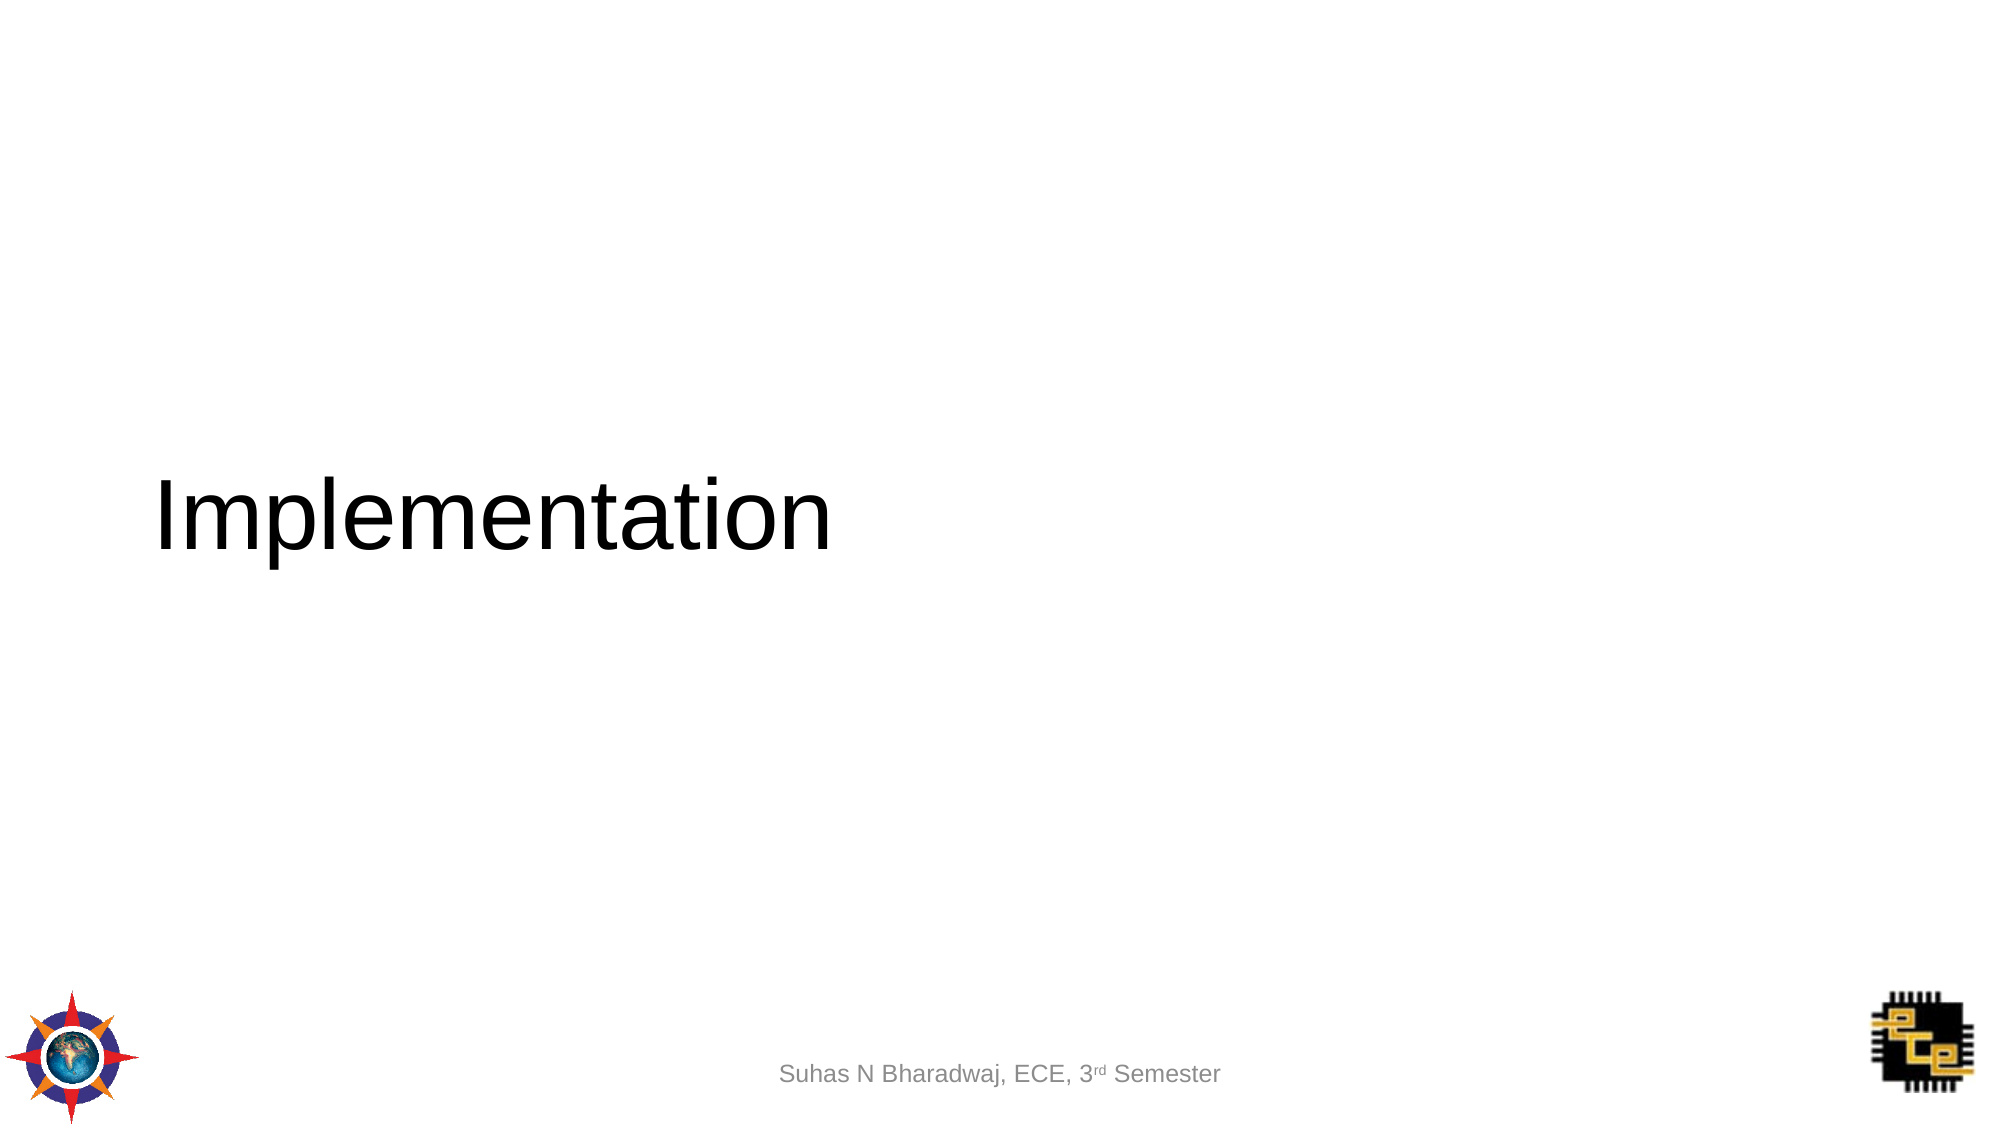

# Implementation
Suhas N Bharadwaj, ECE, 3rd Semester
15